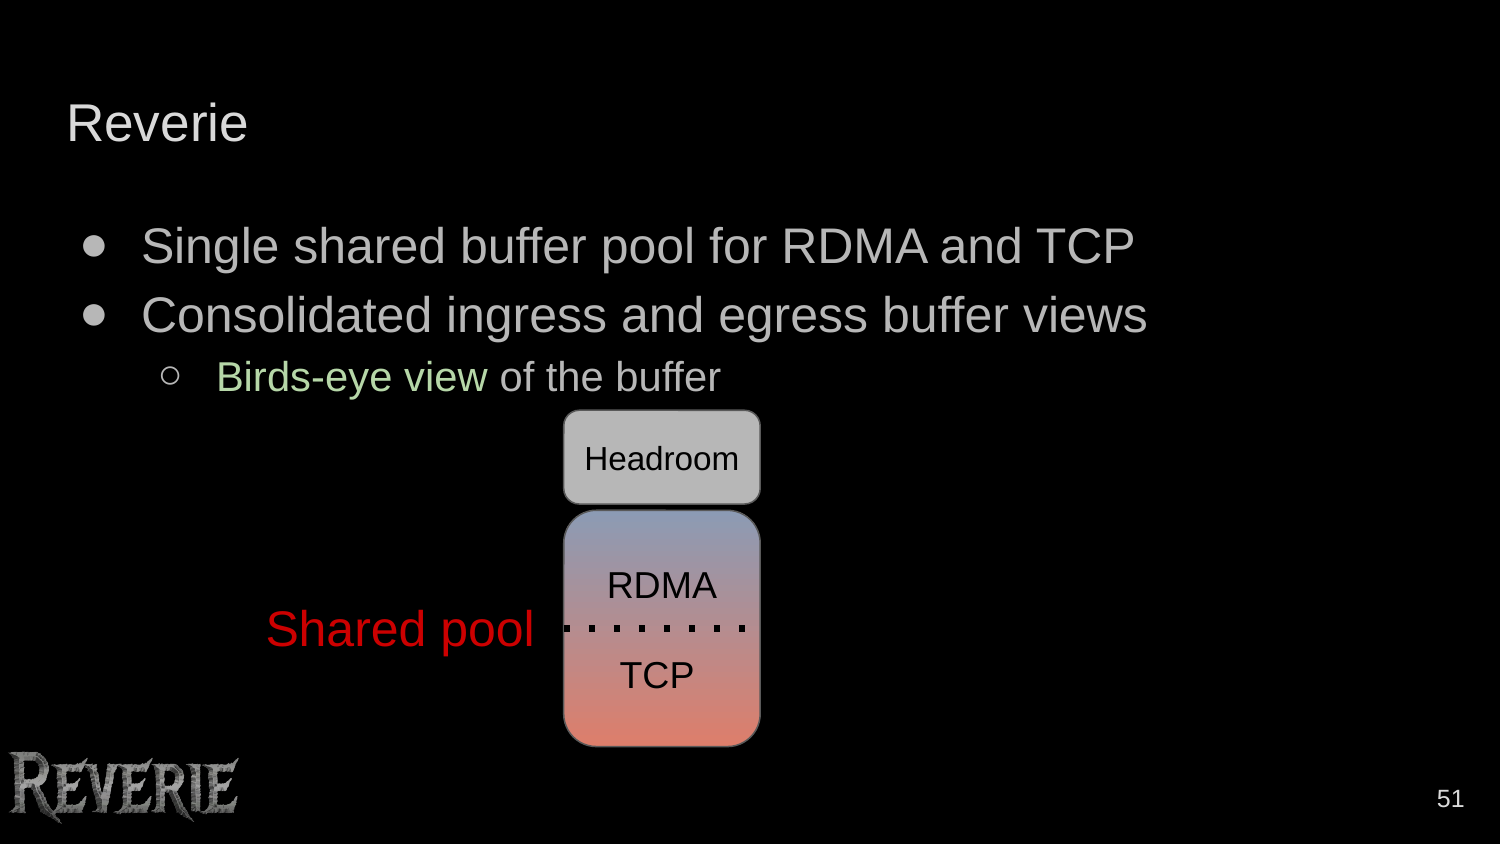

# Reverie
Single shared buffer pool for RDMA and TCP
Consolidated ingress and egress buffer views
Birds-eye view of the buffer
Headroom
RDMA

TCP
Shared pool
51